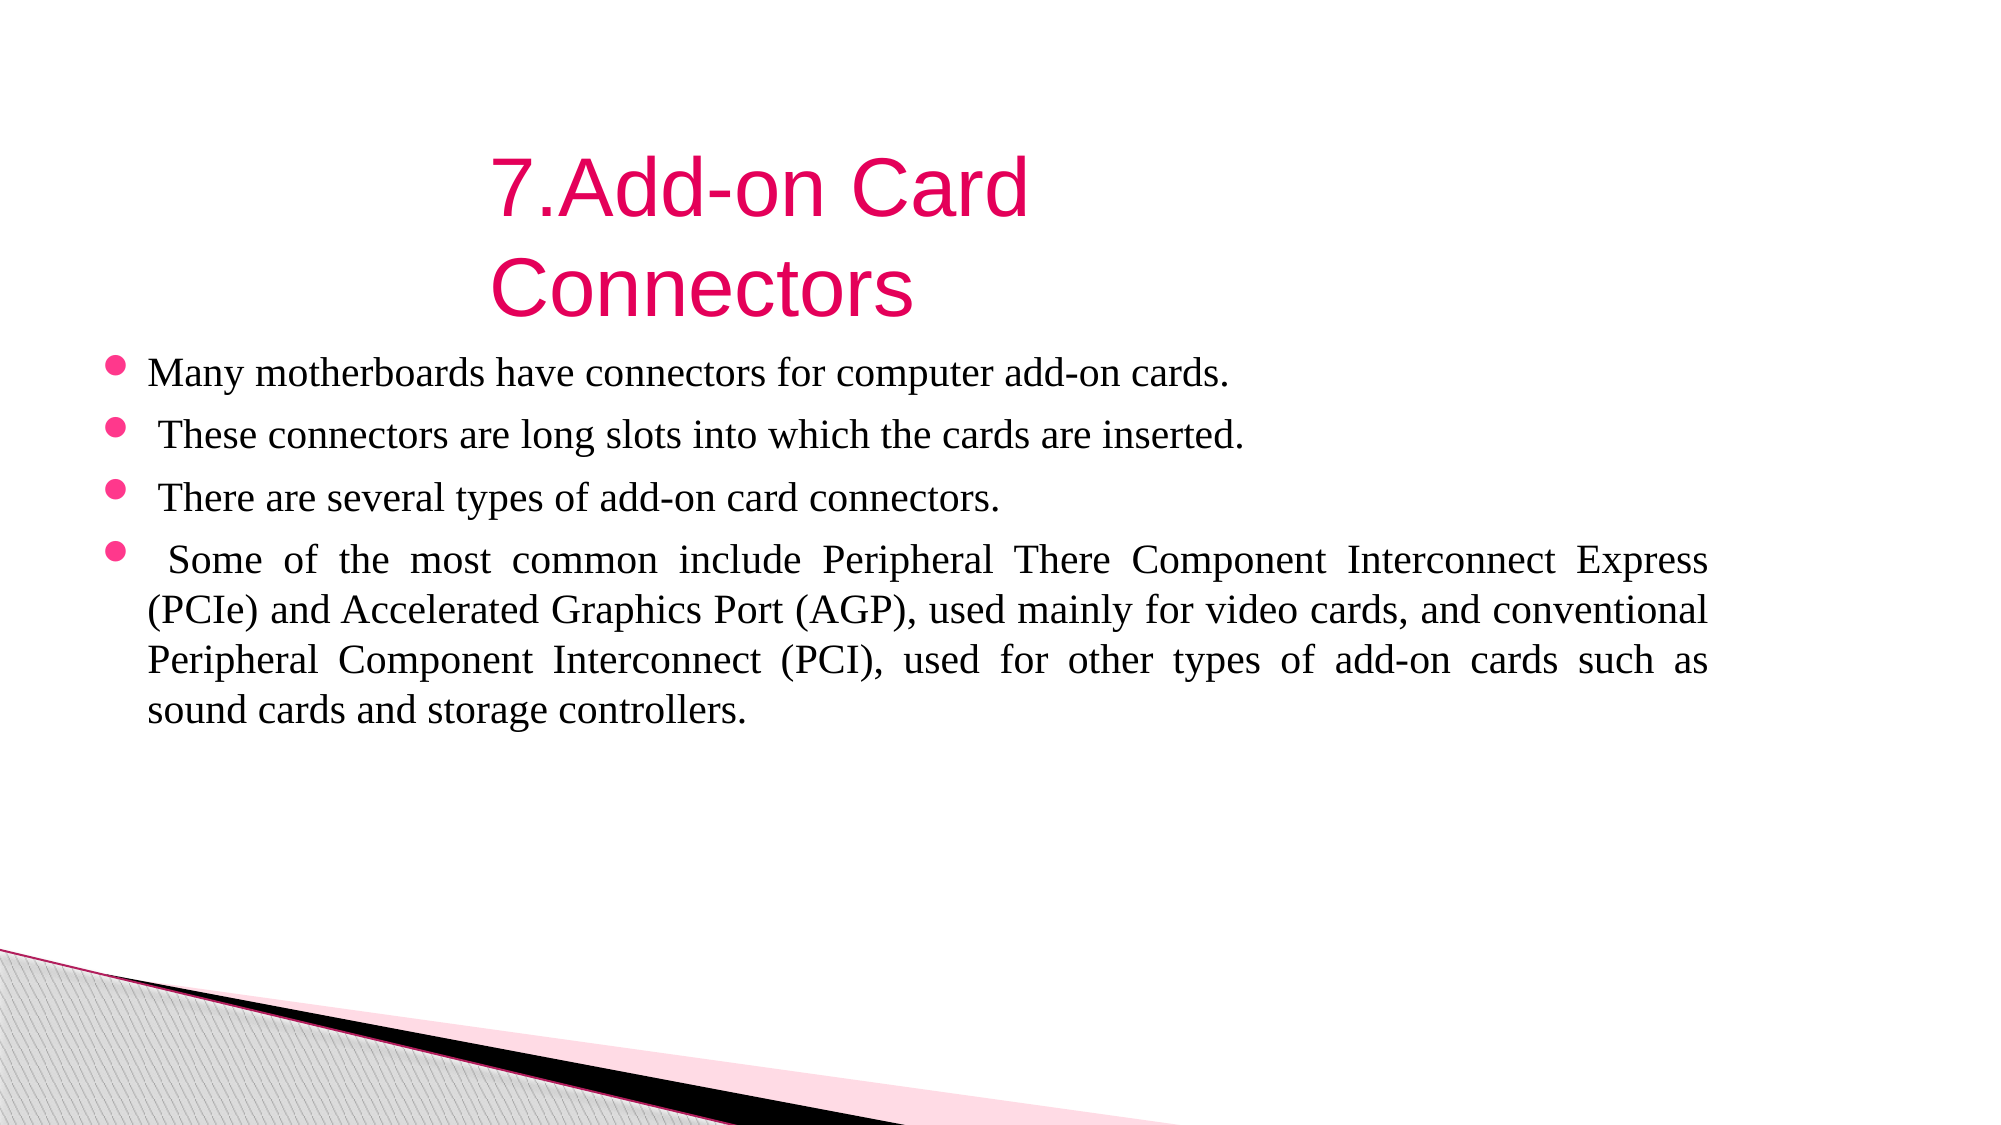

7.Add-on Card Connectors
Many motherboards have connectors for computer add-on cards.
 These connectors are long slots into which the cards are inserted.
 There are several types of add-on card connectors.
 Some of the most common include Peripheral There Component Interconnect Express (PCIe) and Accelerated Graphics Port (AGP), used mainly for video cards, and conventional Peripheral Component Interconnect (PCI), used for other types of add-on cards such as sound cards and storage controllers.